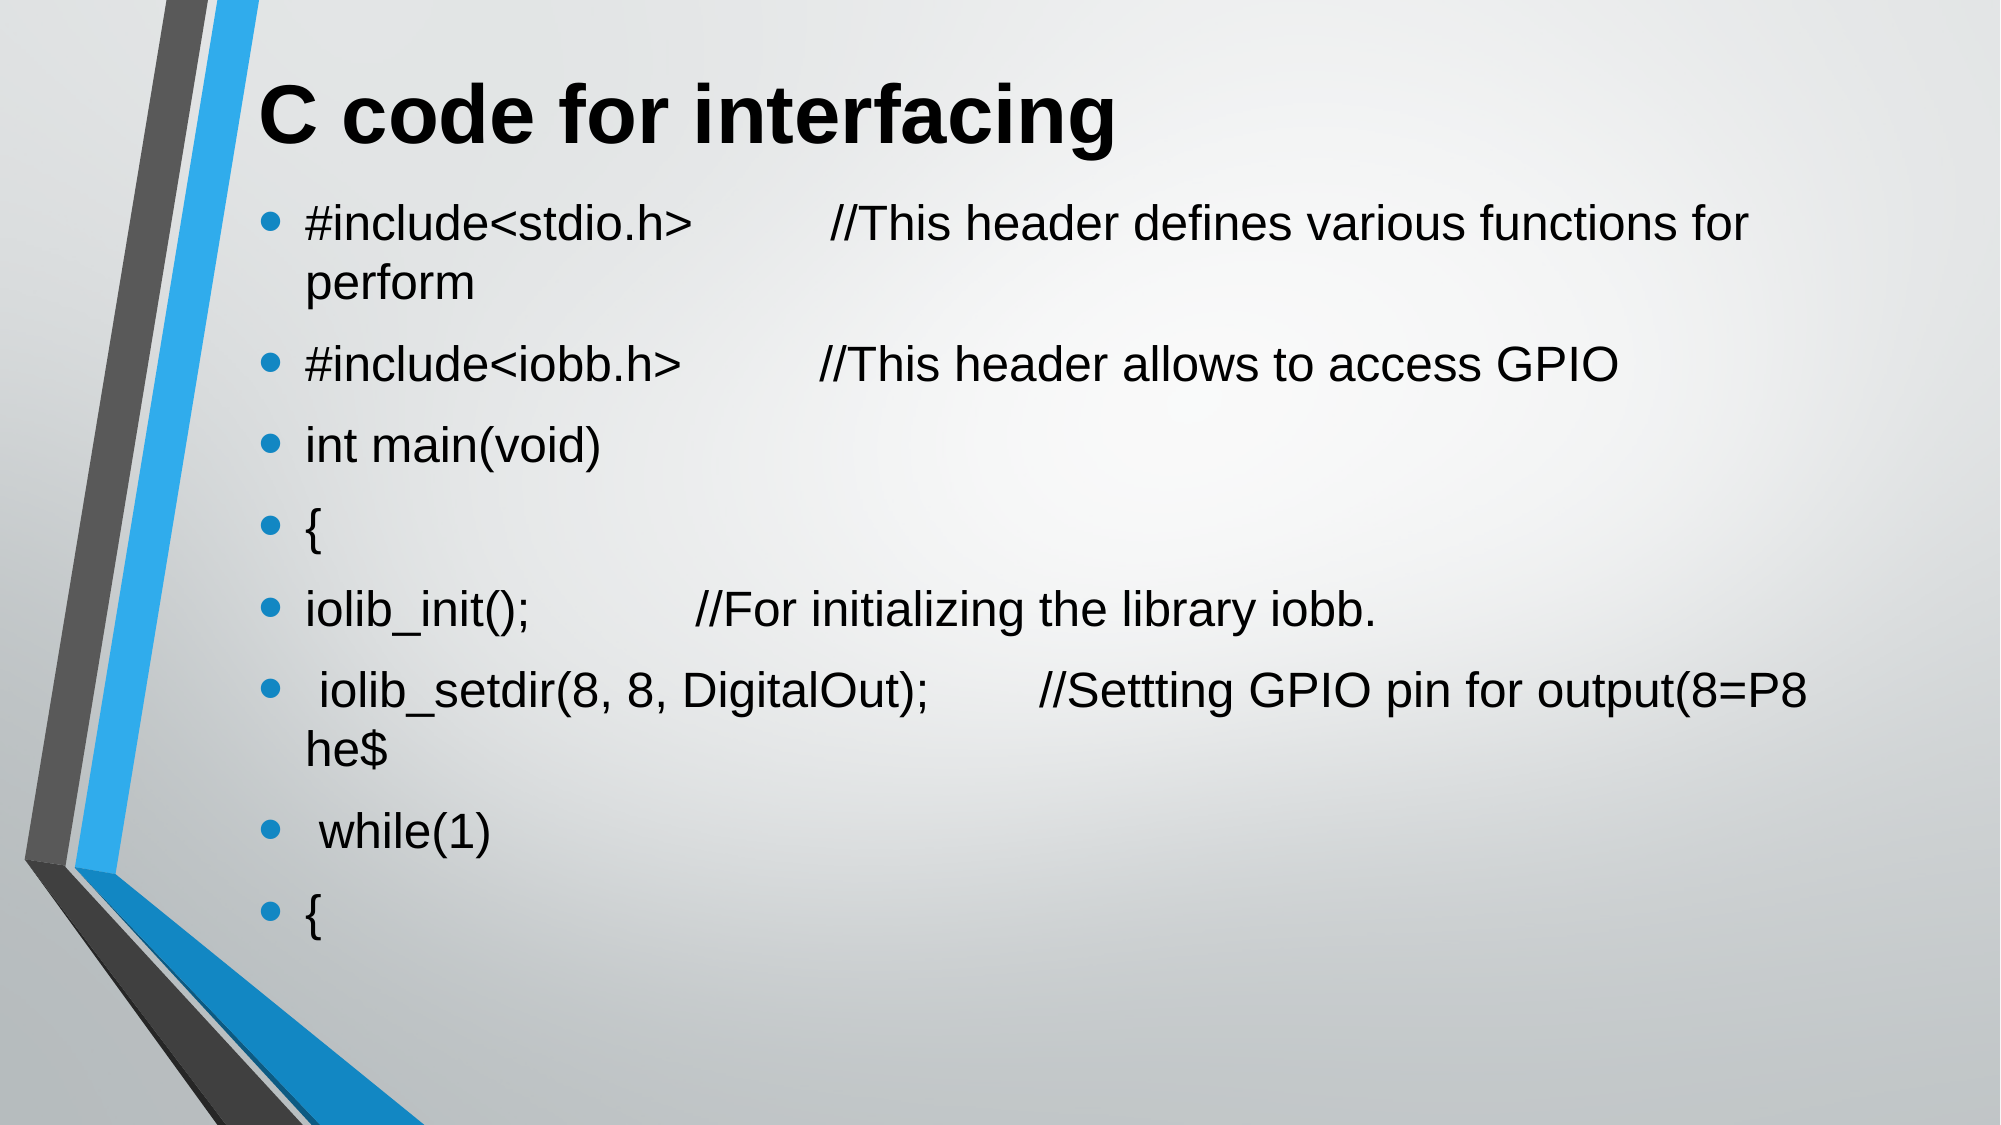

# C code for interfacing
#include<stdio.h>          //This header defines various functions for perform
#include<iobb.h>          //This header allows to access GPIO
int main(void)
{
iolib_init();            //For initializing the library iobb.
 iolib_setdir(8, 8, DigitalOut);        //Settting GPIO pin for output(8=P8 he$
 while(1)
{